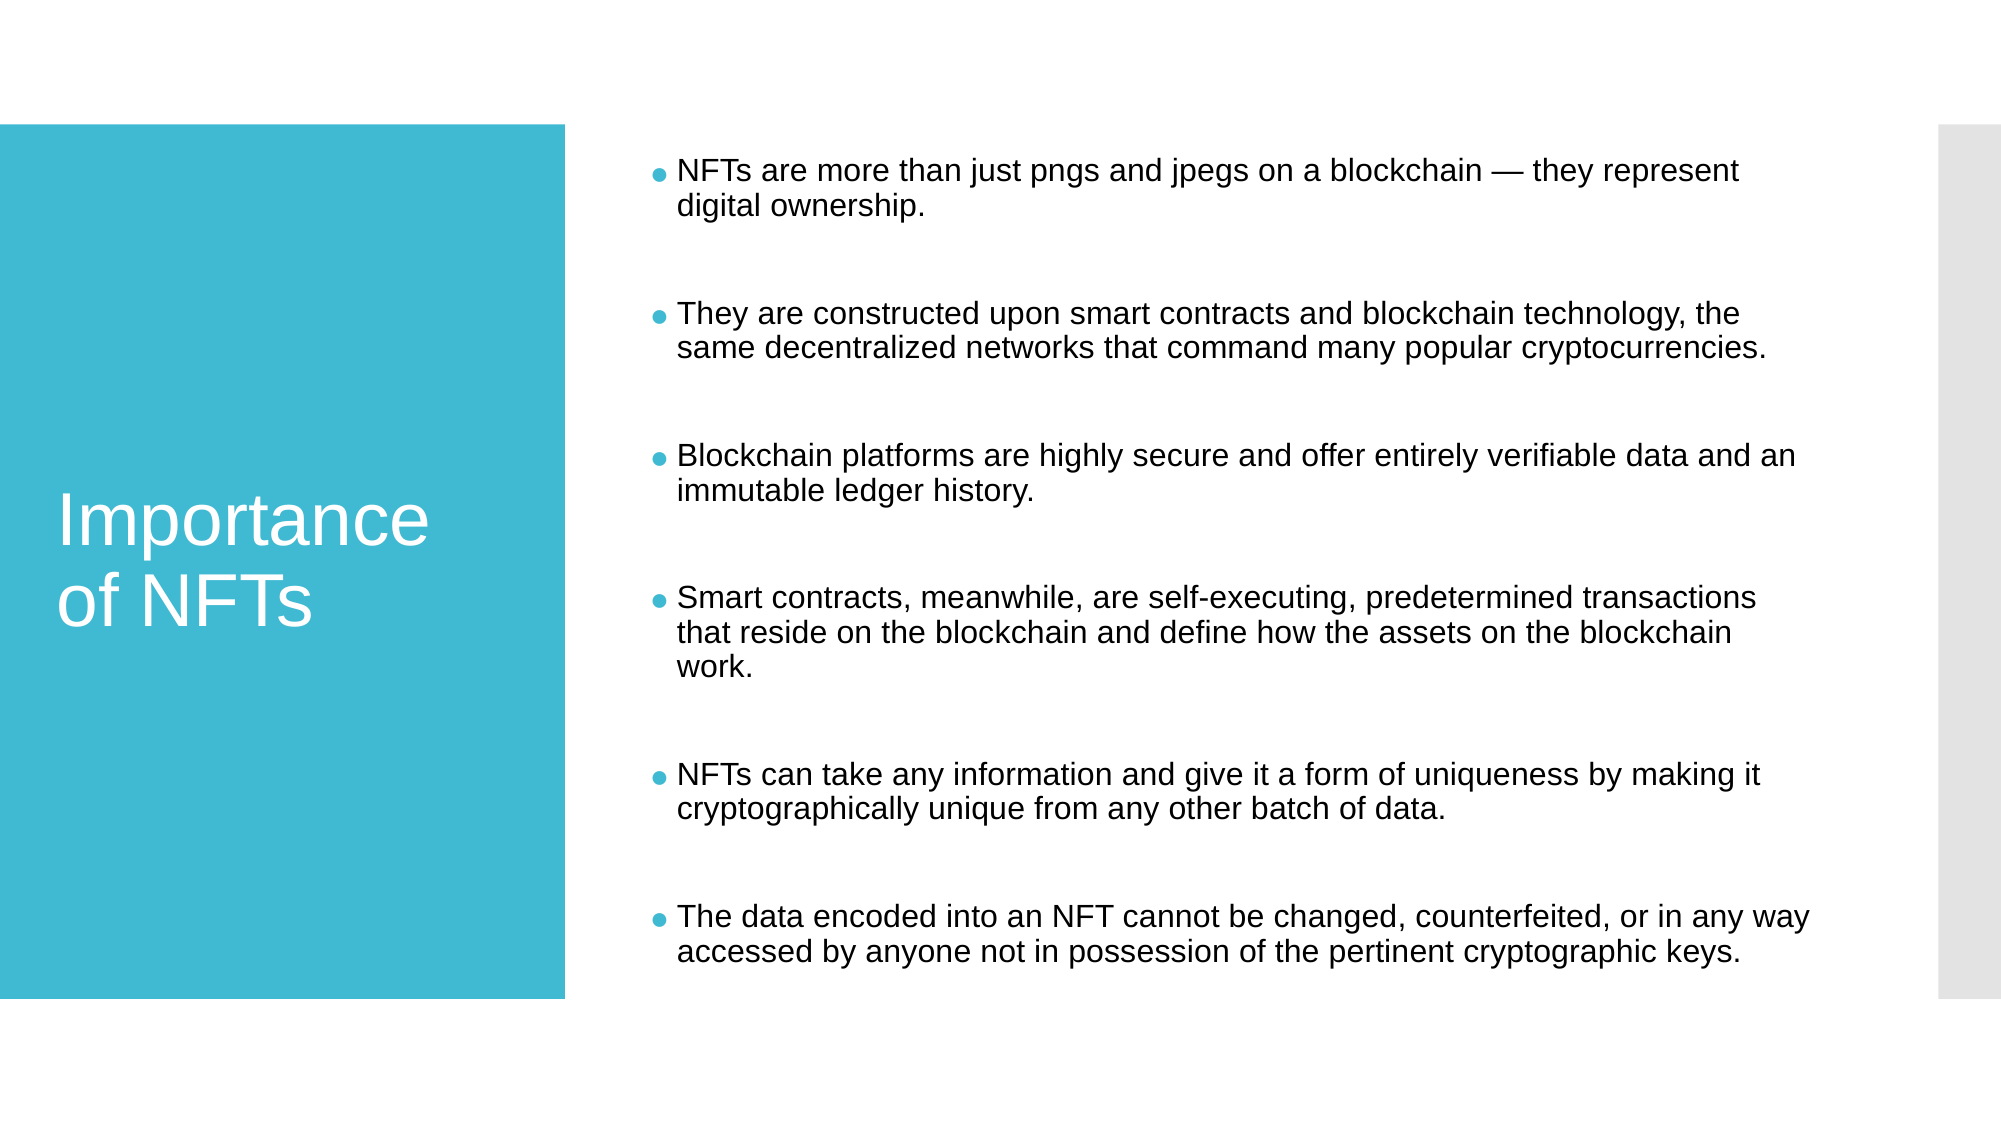

NFTs are more than just pngs and jpegs on a blockchain — they represent digital ownership.

They are constructed upon smart contracts and blockchain technology, the same decentralized networks that command many popular cryptocurrencies.

Blockchain platforms are highly secure and offer entirely verifiable data and an immutable ledger history.

Smart contracts, meanwhile, are self-executing, predetermined transactions that reside on the blockchain and define how the assets on the blockchain work.

NFTs can take any information and give it a form of uniqueness by making it cryptographically unique from any other batch of data.

The data encoded into an NFT cannot be changed, counterfeited, or in any way accessed by anyone not in possession of the pertinent cryptographic keys.
# Importance of NFTs